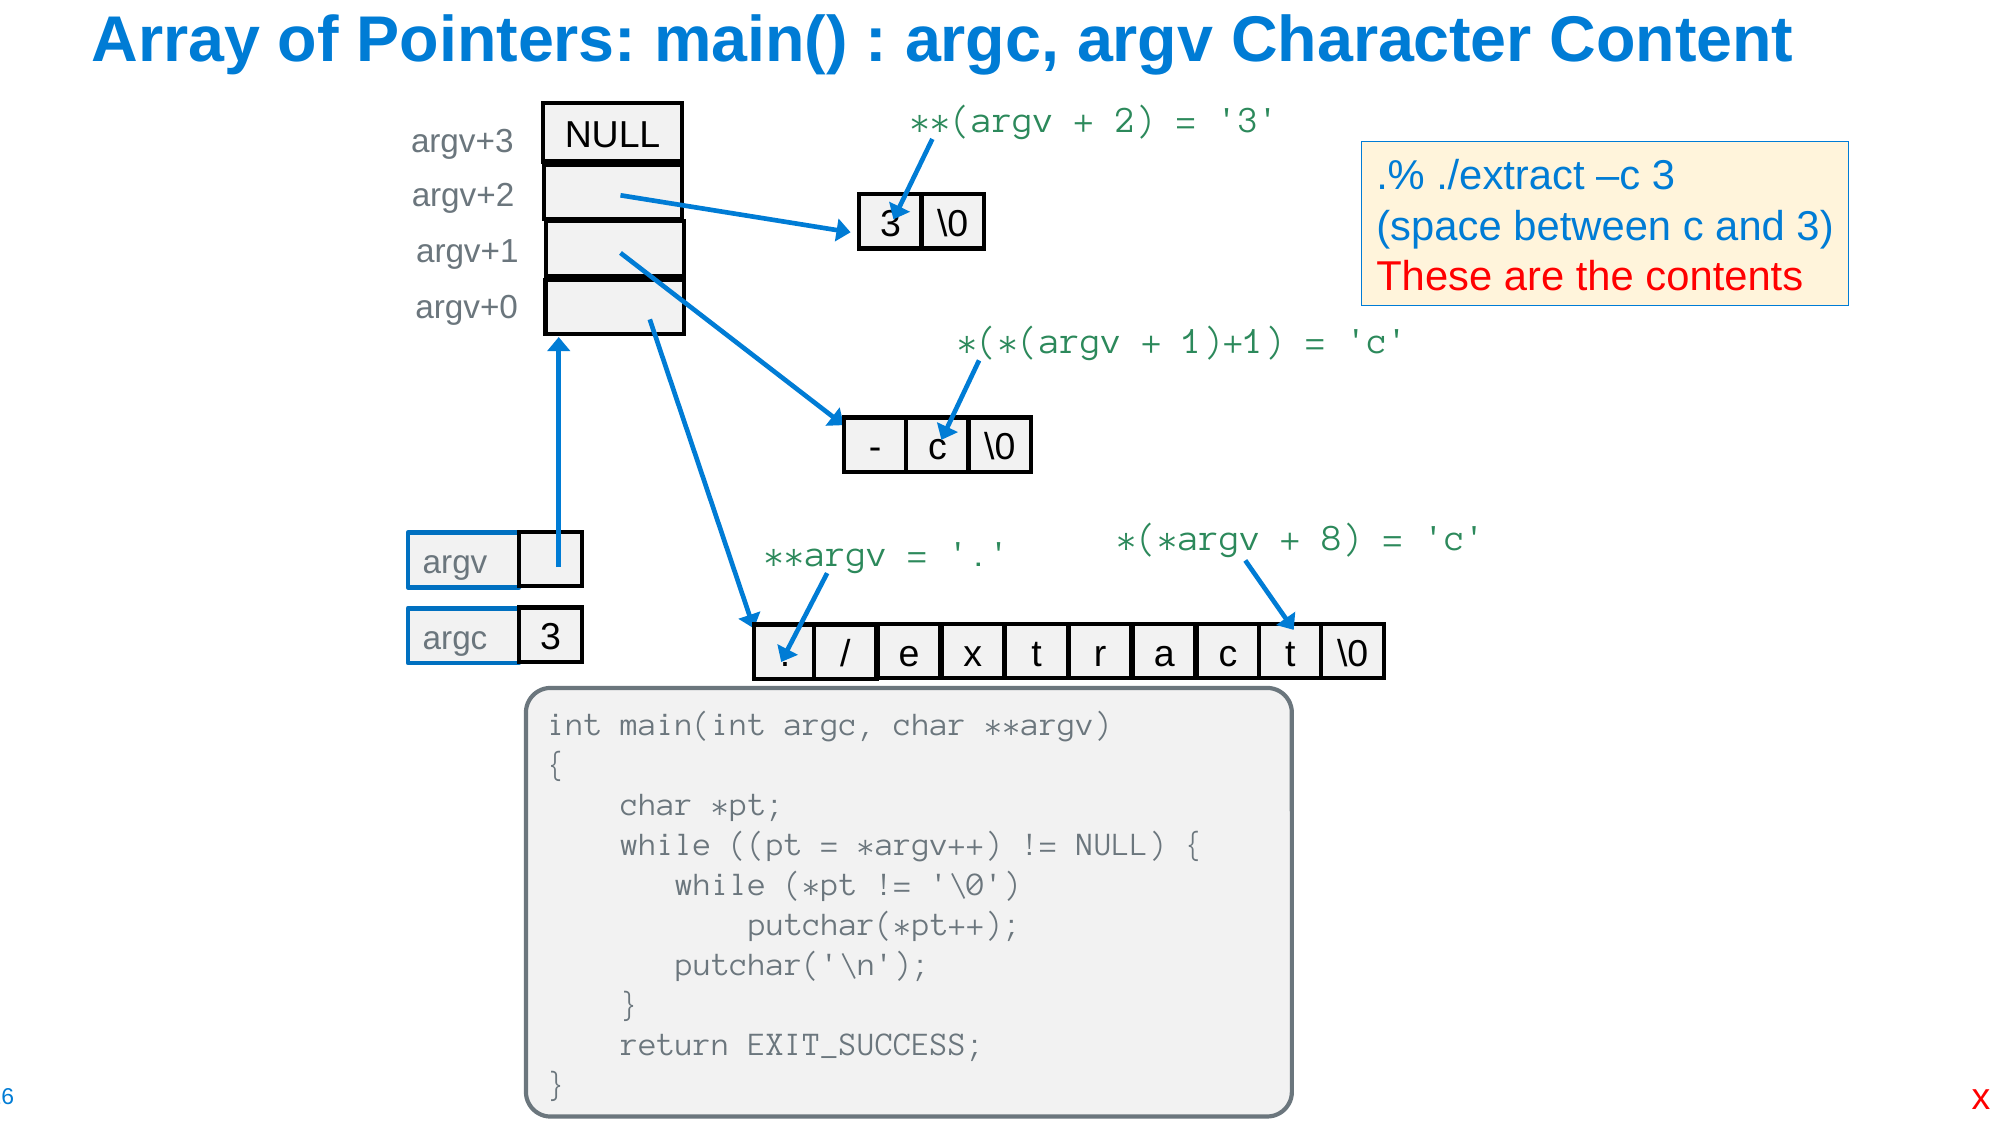

# Array of Pointers: main() : argc, argv Character Content
**(argv + 2) = '3'
NULL
argv+3
.% ./extract –c 3
(space between c and 3)
These are the contents

argv+2
3
\0
argv+1

argv+0

*(*(argv + 1)+1) = 'c'
-
c
\0
*(*argv + 8) = 'c'
**argv = '.'

argv
3
argc
e
x
t
r
a
c
t
\0
.
/
int main(int argc, char **argv)
{
    char *pt;
    while ((pt = *argv++) != NULL) {
       while (*pt != '\0')
           putchar(*pt++);
       putchar('\n');
    }
    return EXIT_SUCCESS;
}
x